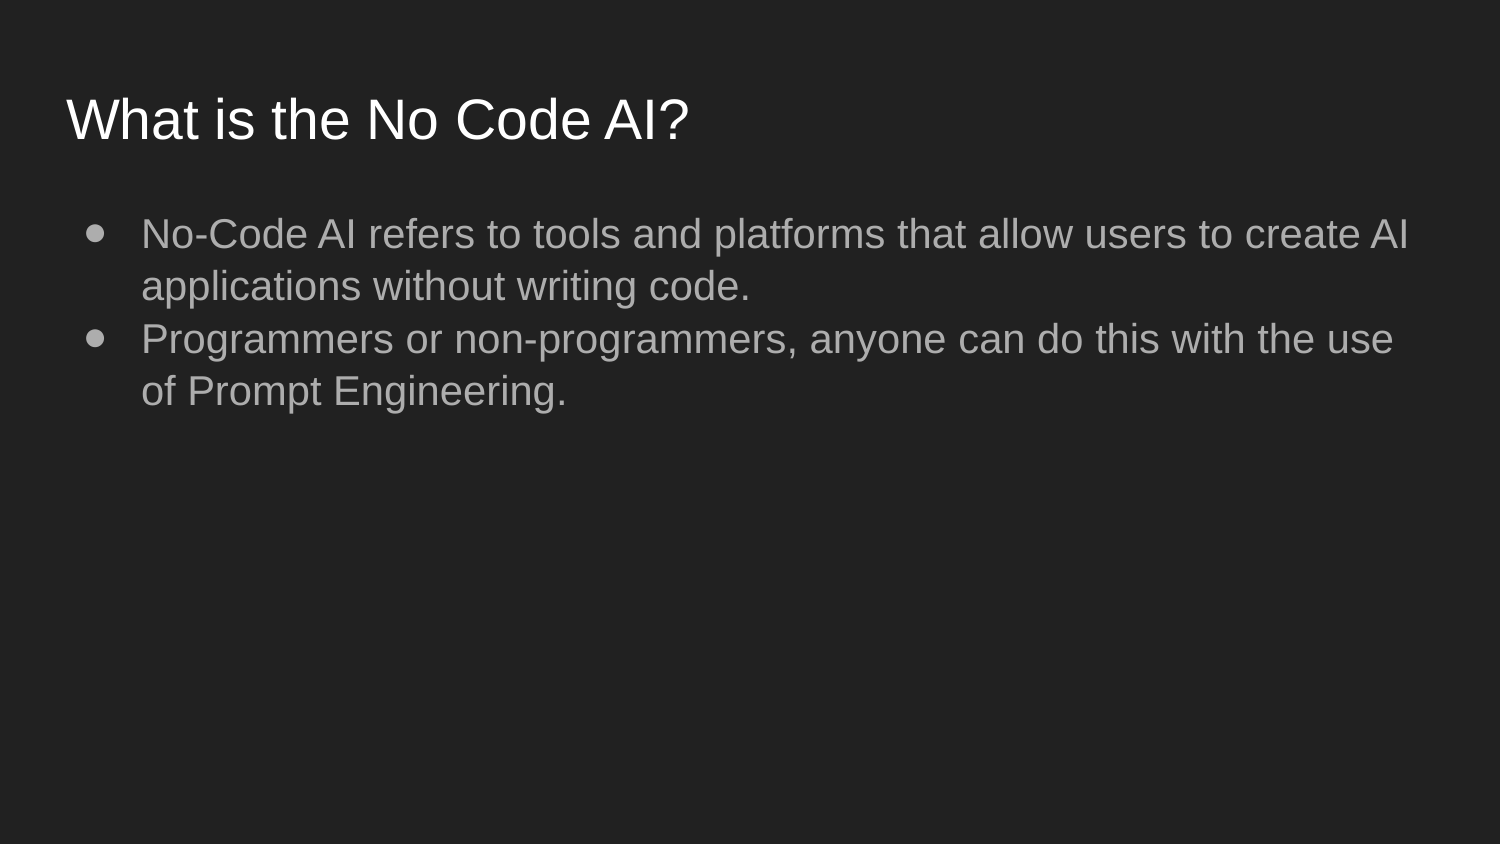

# What is the No Code AI?
No-Code AI refers to tools and platforms that allow users to create AI applications without writing code.
Programmers or non-programmers, anyone can do this with the use of Prompt Engineering.